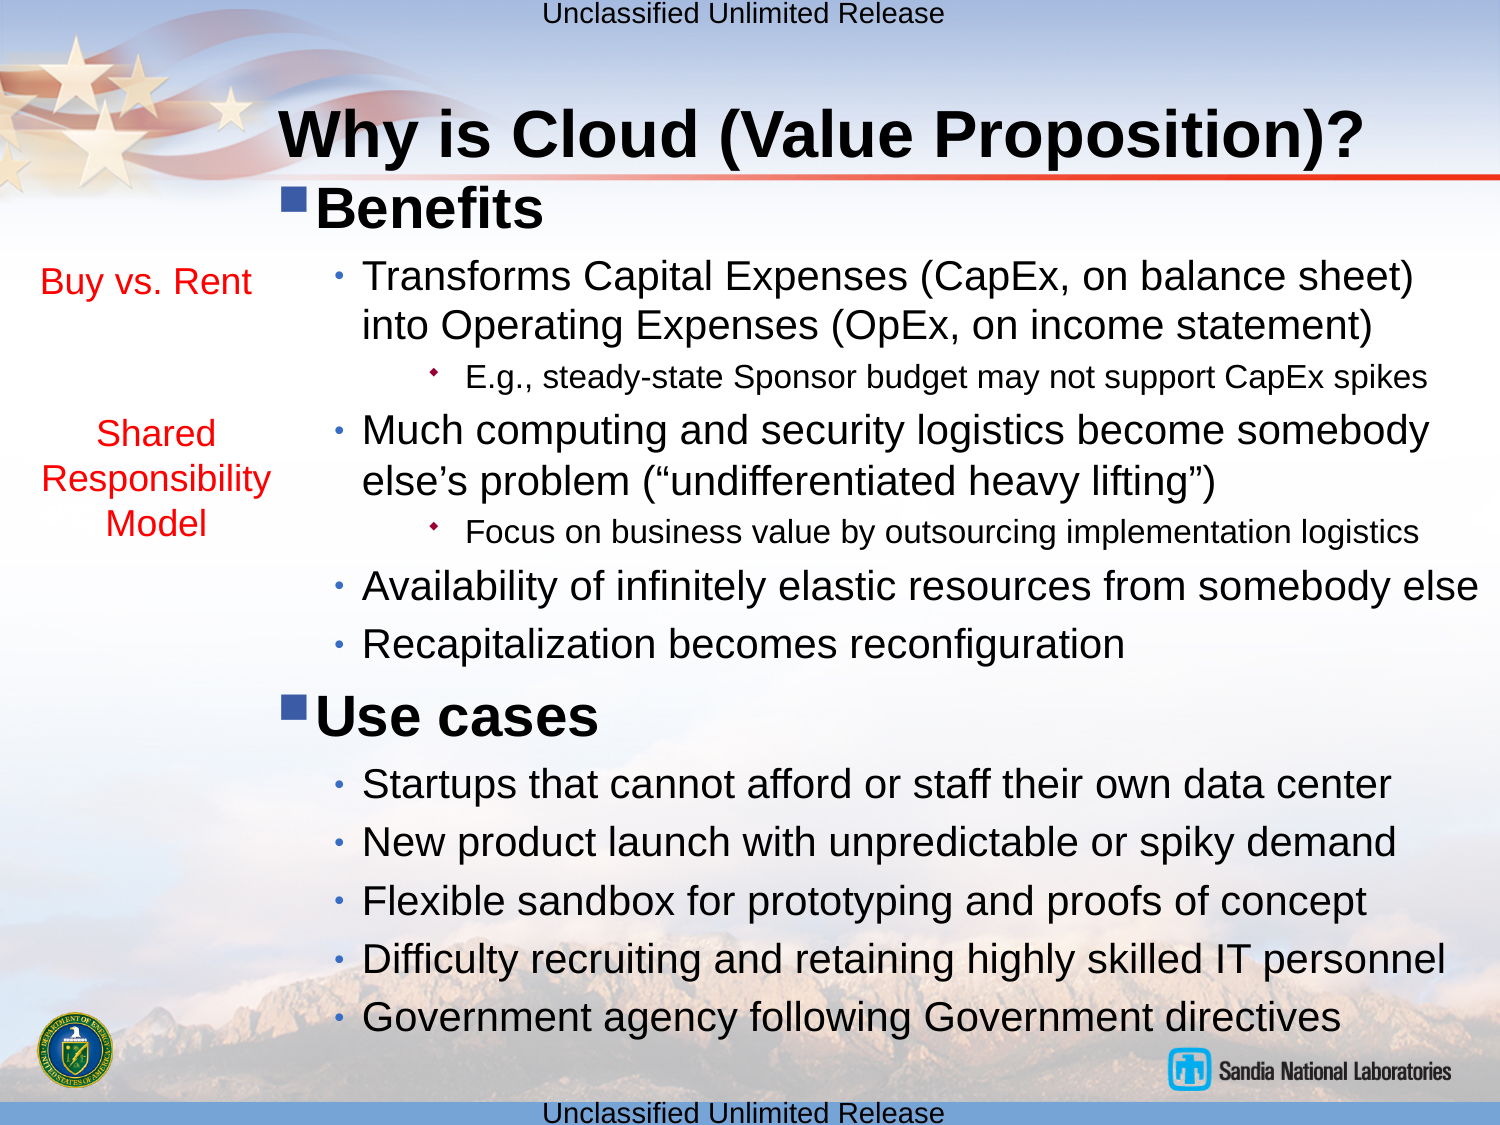

# Why is Cloud (Value Proposition)?
Benefits
Transforms Capital Expenses (CapEx, on balance sheet) into Operating Expenses (OpEx, on income statement)
E.g., steady-state Sponsor budget may not support CapEx spikes
Much computing and security logistics become somebody else’s problem (“undifferentiated heavy lifting”)
Focus on business value by outsourcing implementation logistics
Availability of infinitely elastic resources from somebody else
Recapitalization becomes reconfiguration
Use cases
Startups that cannot afford or staff their own data center
New product launch with unpredictable or spiky demand
Flexible sandbox for prototyping and proofs of concept
Difficulty recruiting and retaining highly skilled IT personnel
Government agency following Government directives
Buy vs. Rent
Shared Responsibility Model